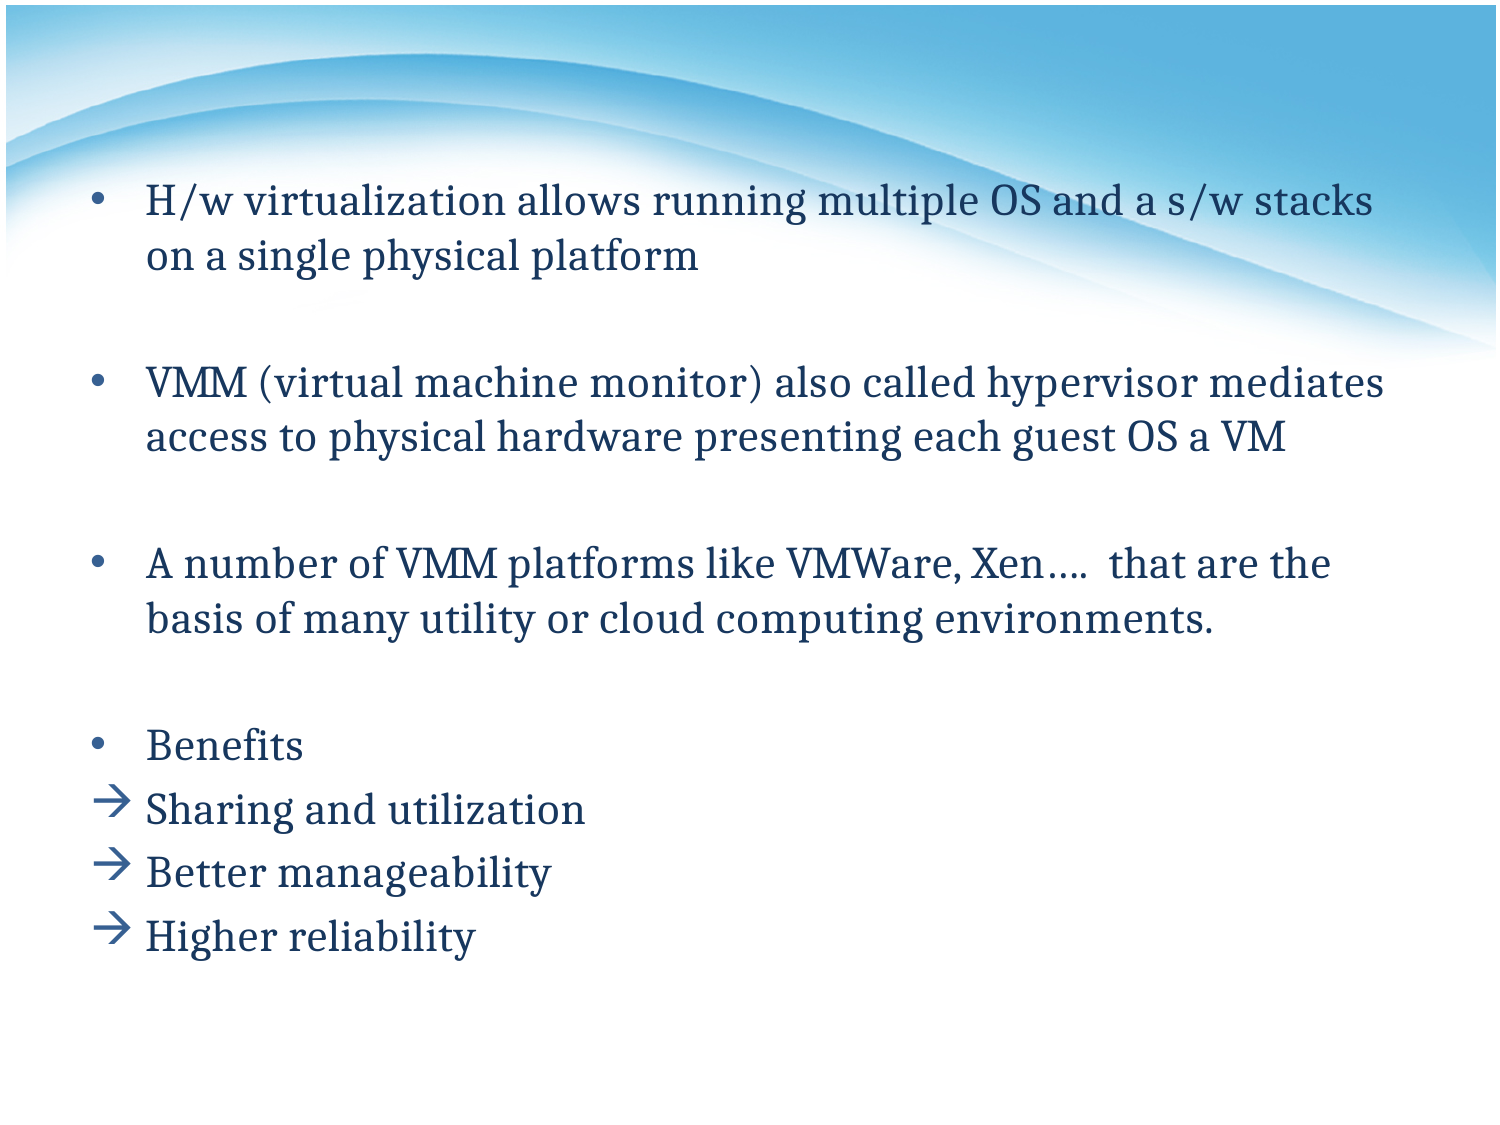

H/w virtualization allows running multiple OS and a s/w stacks on a single physical platform

VMM (virtual machine monitor) also called hypervisor mediates access to physical hardware presenting each guest OS a VM

A number of VMM platforms like VMWare, Xen….  that are the basis of many utility or cloud computing environments.

Benefits
Sharing and utilization
Better manageability
Higher reliability